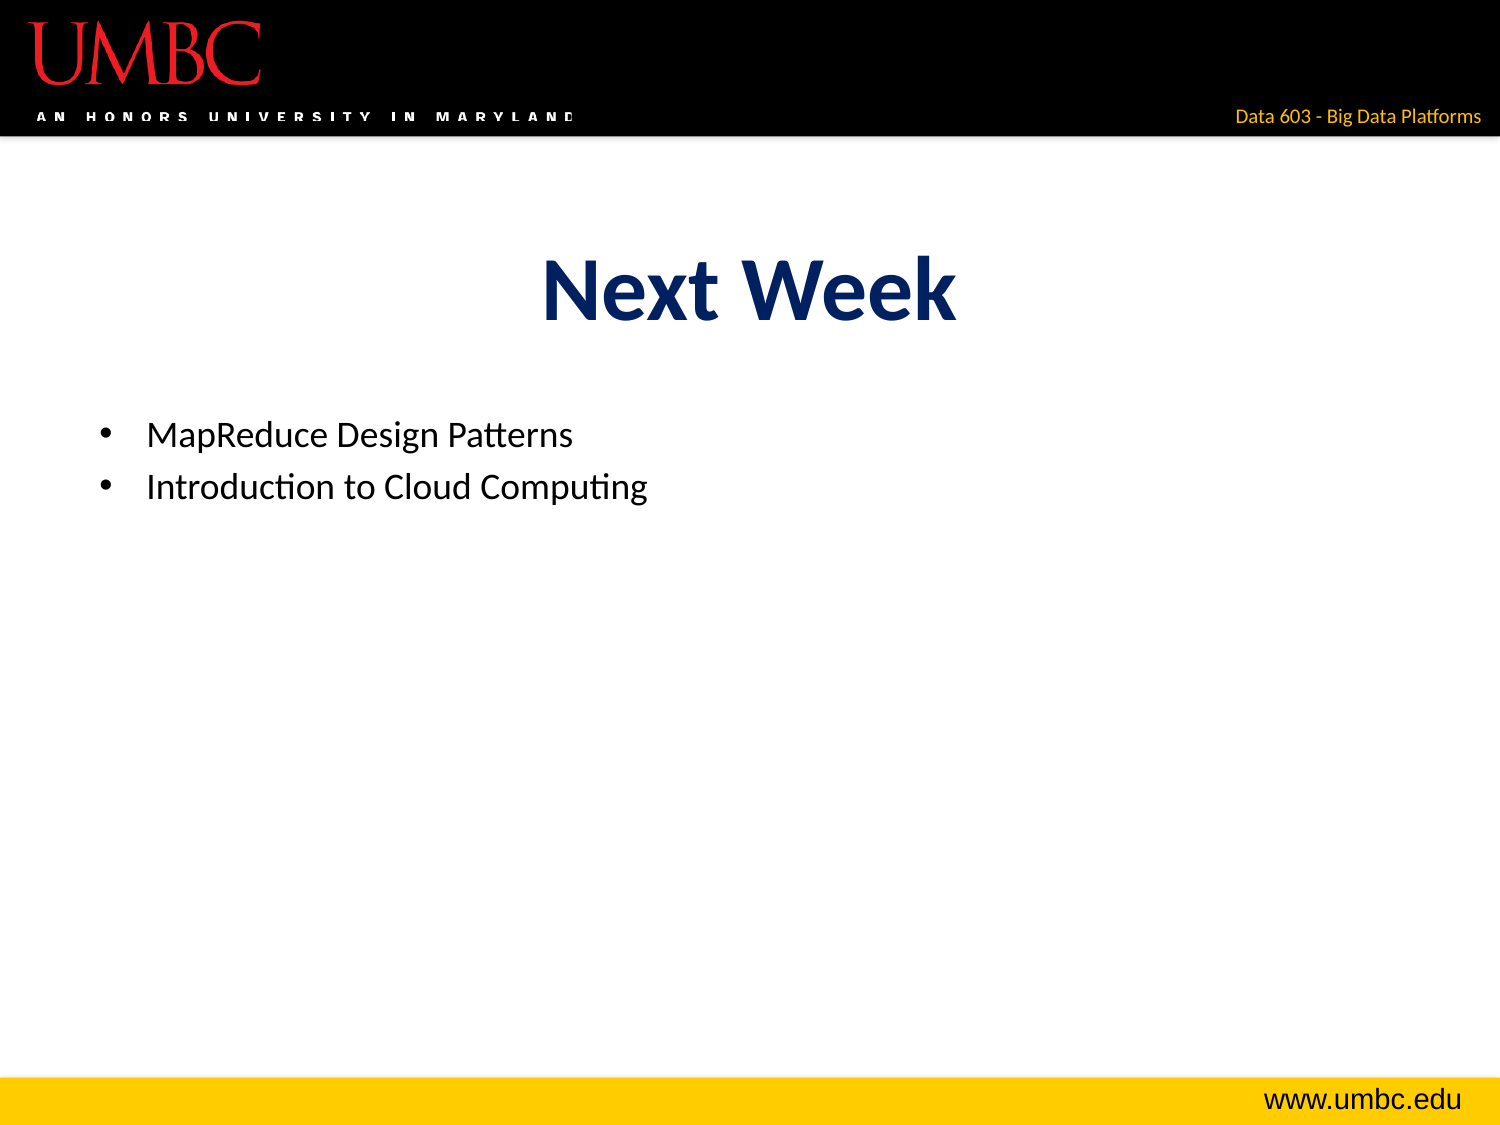

# Next Week
MapReduce Design Patterns
Introduction to Cloud Computing